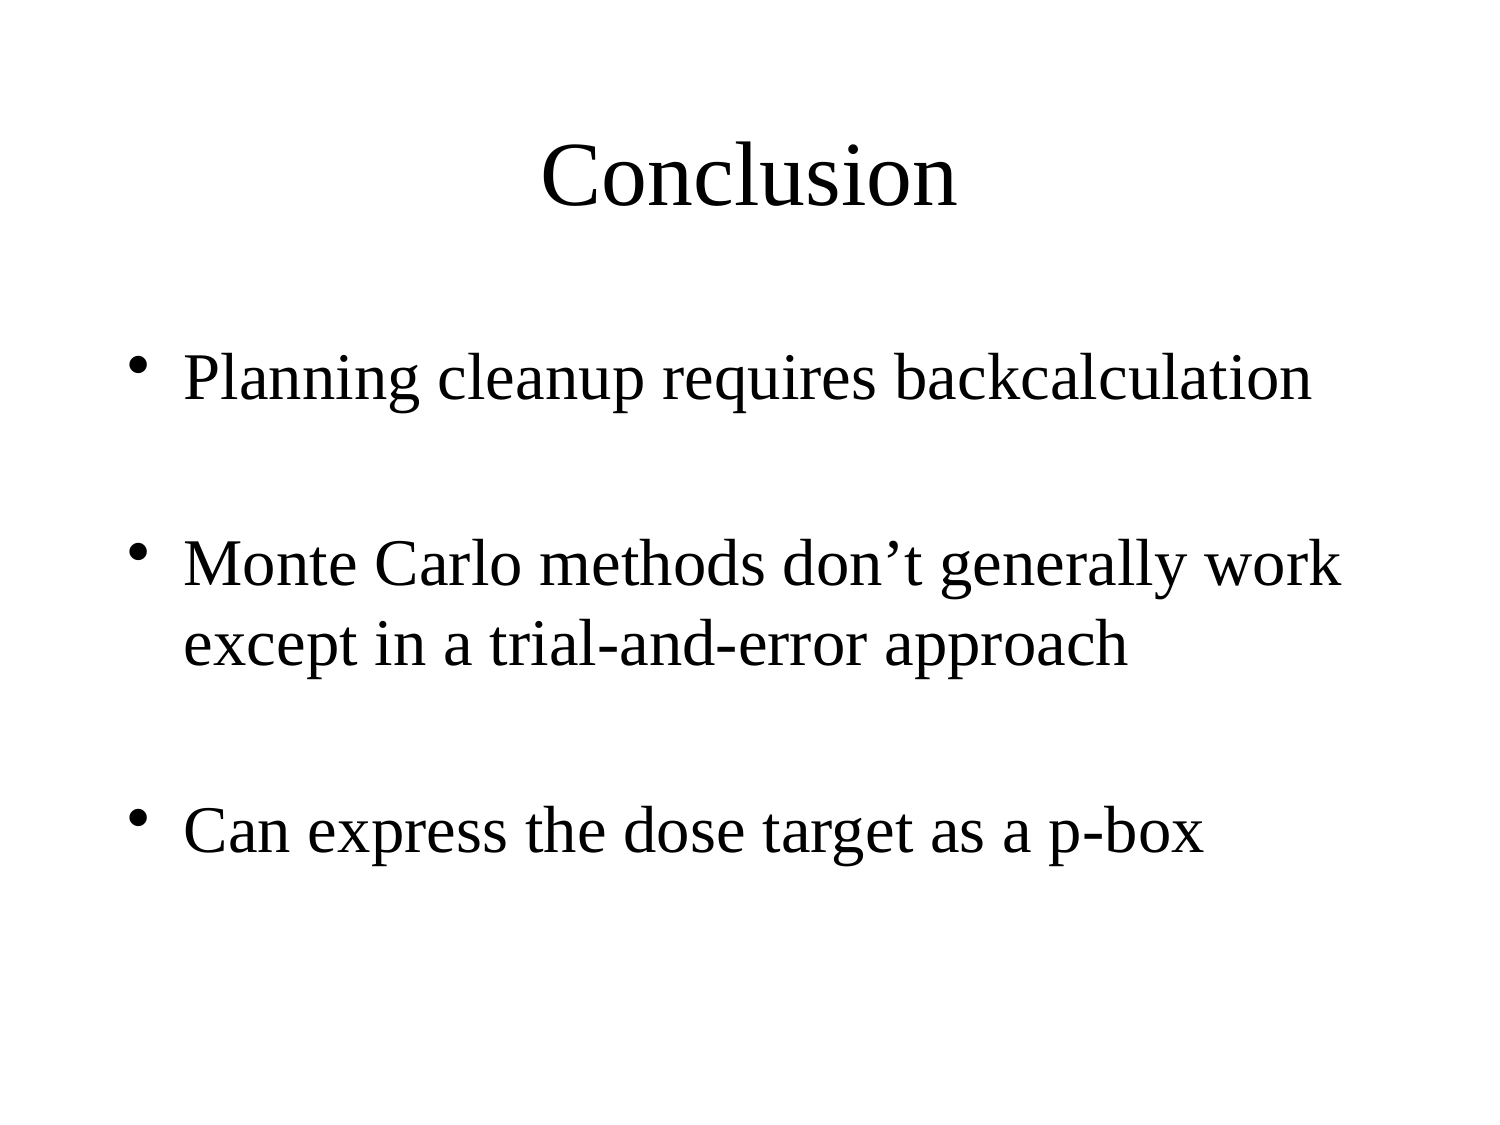

# Conclusion
Planning cleanup requires backcalculation

Monte Carlo methods don’t generally work except in a trial-and-error approach

Can express the dose target as a p-box